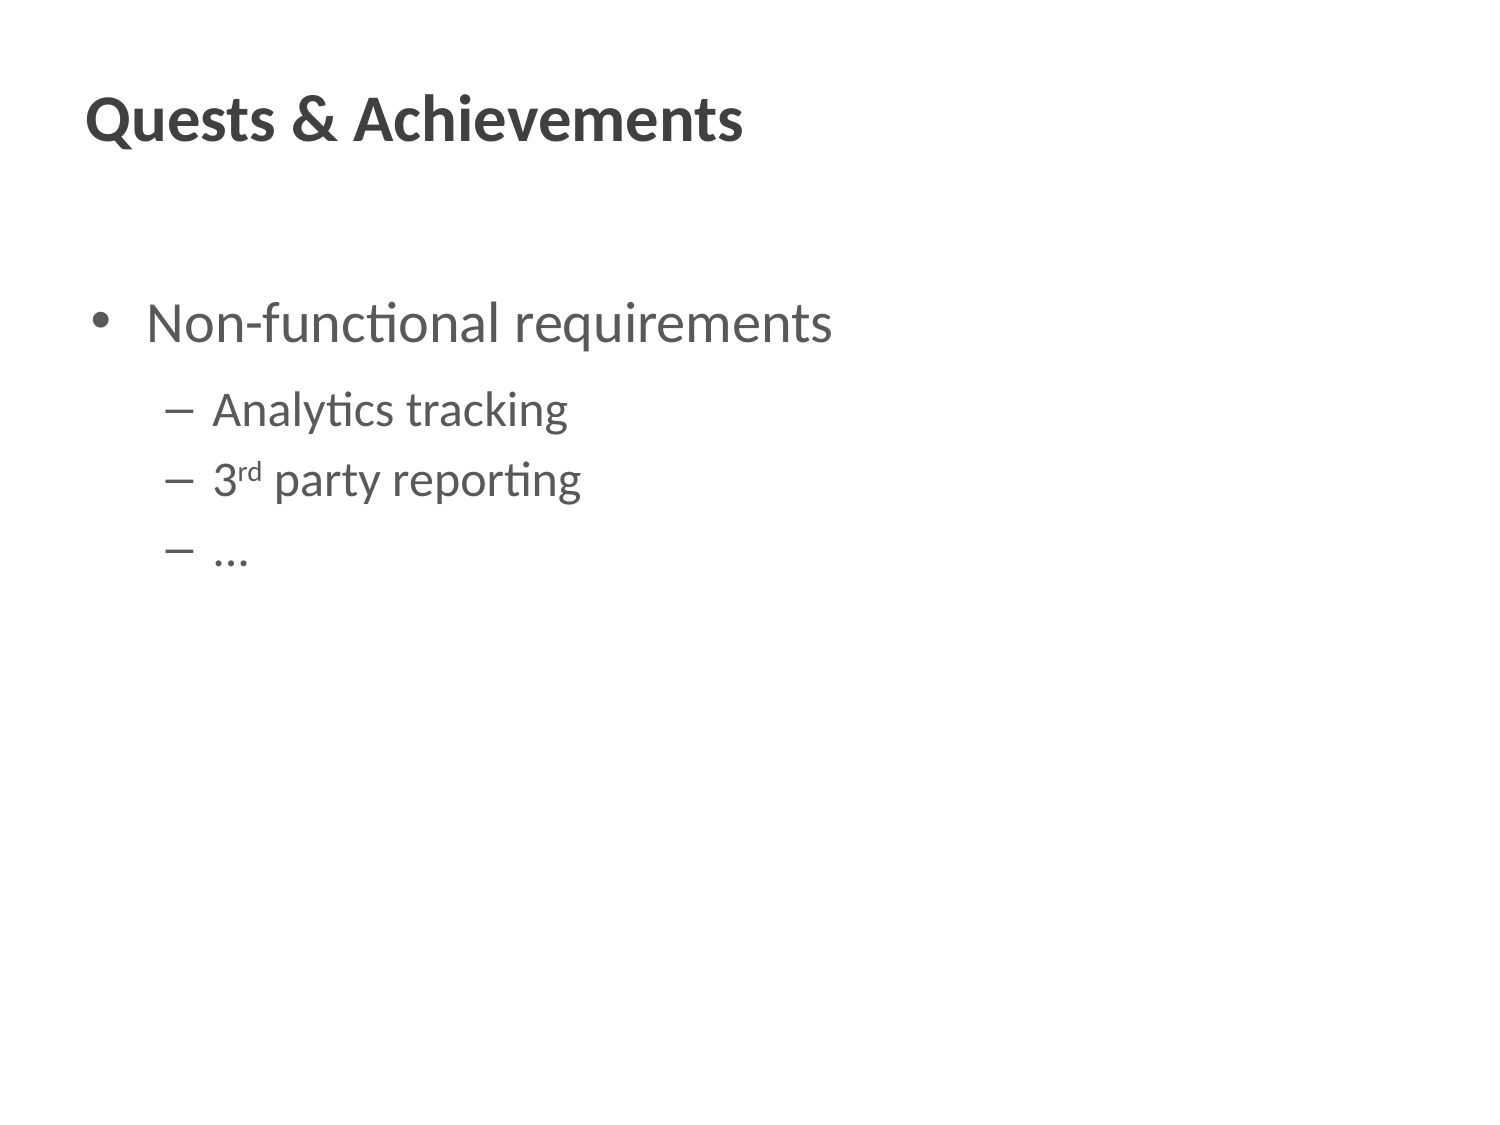

# Quests & Achievements
Non-functional requirements
Analytics tracking
3rd party reporting
...